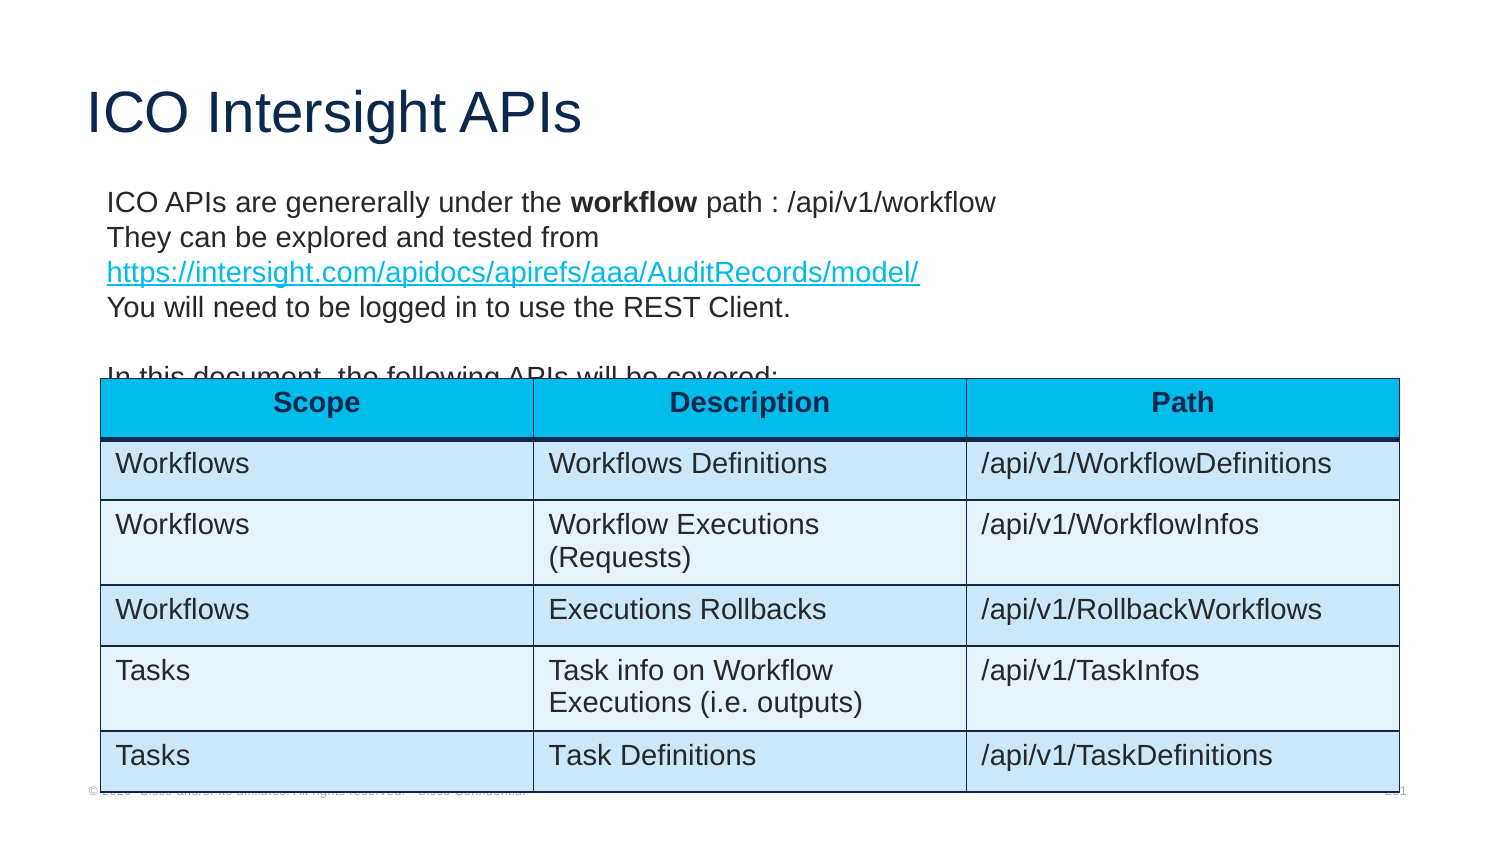

# ICO Intersight APIs
ICO APIs are genererally under the workflow path : /api/v1/workflow
They can be explored and tested from https://intersight.com/apidocs/apirefs/aaa/AuditRecords/model/
You will need to be logged in to use the REST Client.

In this document, the following APIs will be covered:
| Scope | Description | Path |
| --- | --- | --- |
| Workflows | Workflows Definitions | /api/v1/WorkflowDefinitions |
| Workflows | Workflow Executions (Requests) | /api/v1/WorkflowInfos |
| Workflows | Executions Rollbacks | /api/v1/RollbackWorkflows |
| Tasks | Task info on Workflow Executions (i.e. outputs) | /api/v1/TaskInfos |
| Tasks | Task Definitions | /api/v1/TaskDefinitions |